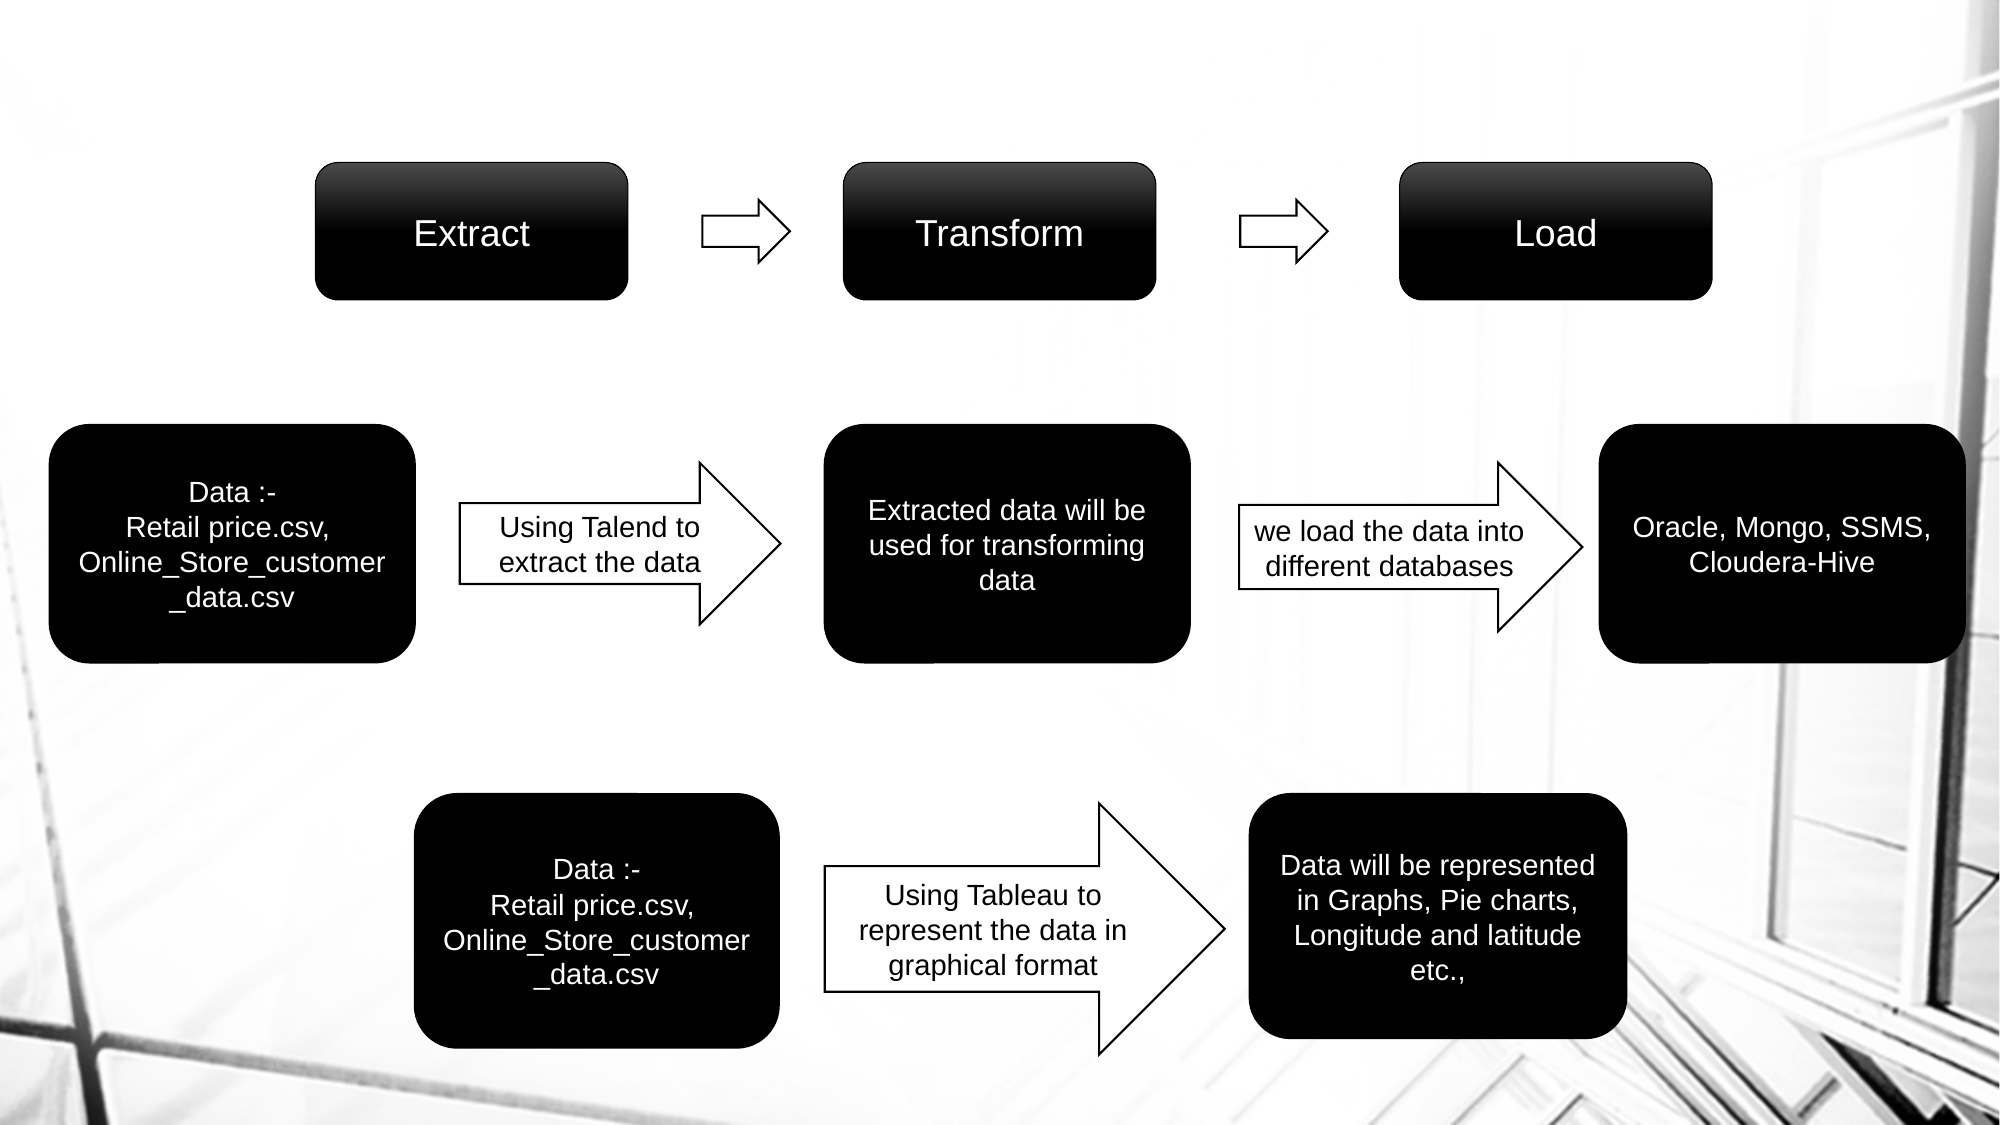

Extract
Transform
Load

Data :-
Retail price.csv,
Online_Store_customer_data.csv
Extracted data will be used for transforming data
Oracle, Mongo, SSMS, Cloudera-Hive
Using Talend to extract the data
we load the data into different databases
Data :-
Retail price.csv,
Online_Store_customer_data.csv
Data will be represented in Graphs, Pie charts, Longitude and latitude etc.,
Using Tableau to represent the data in graphical format